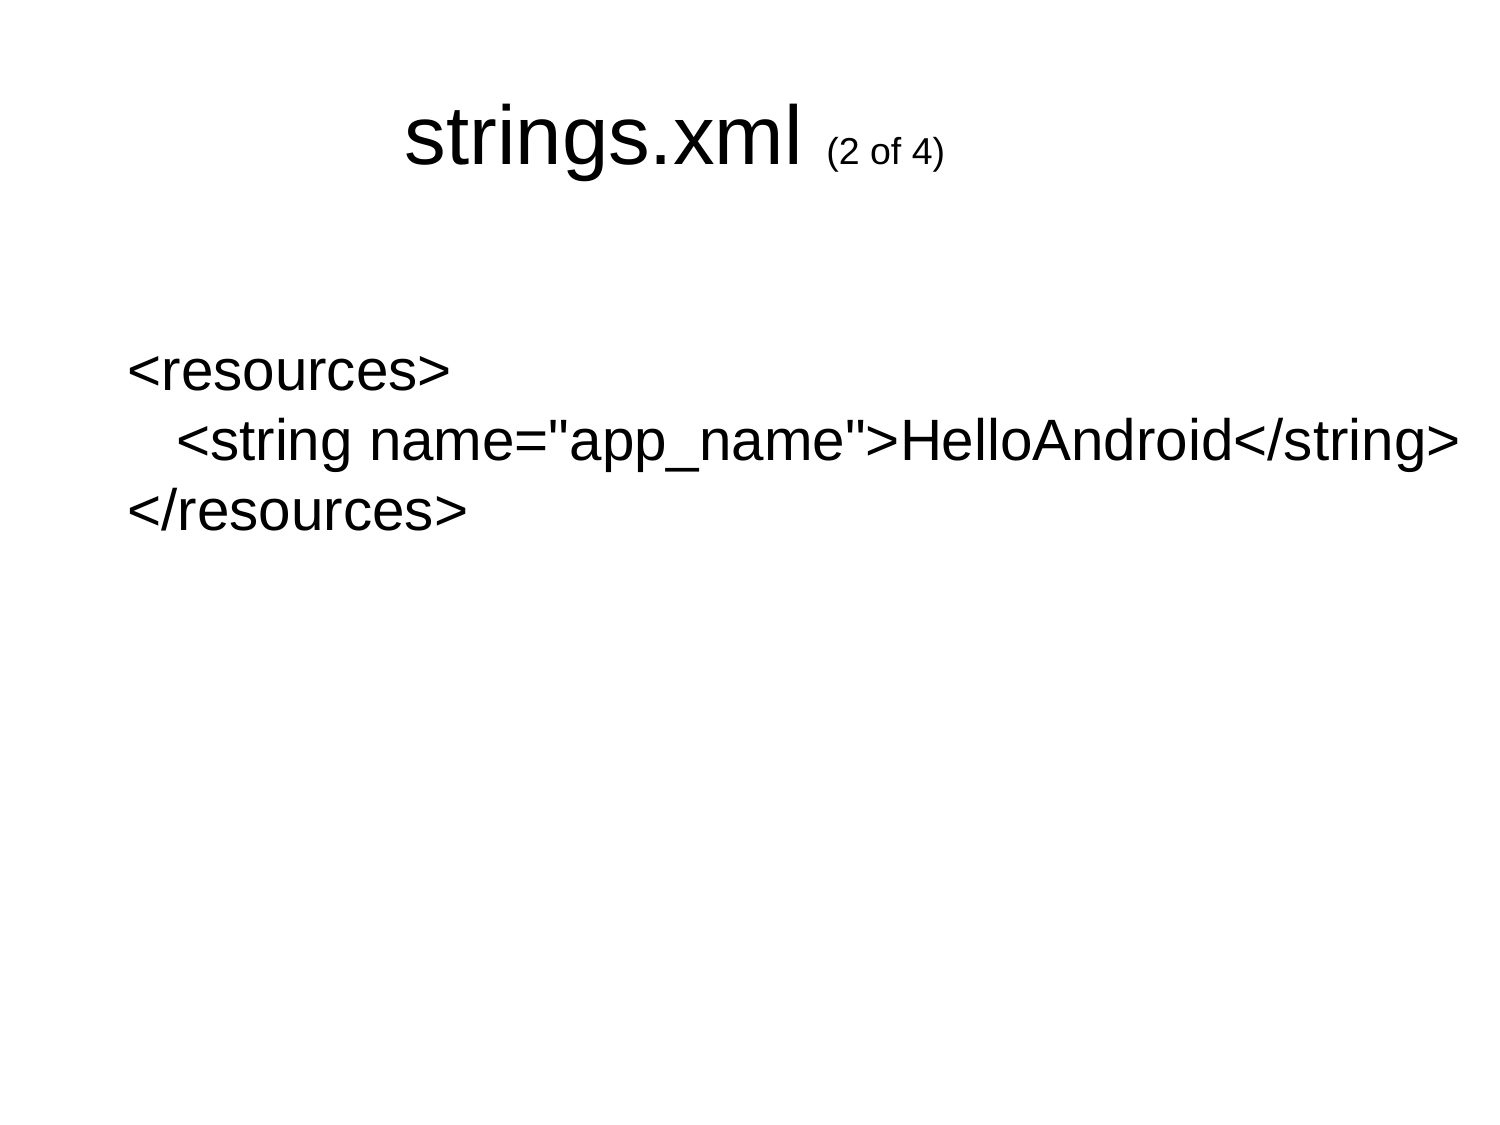

strings.xml (2 of 4)
<resources>
   <string name="app_name">HelloAndroid</string>
</resources>